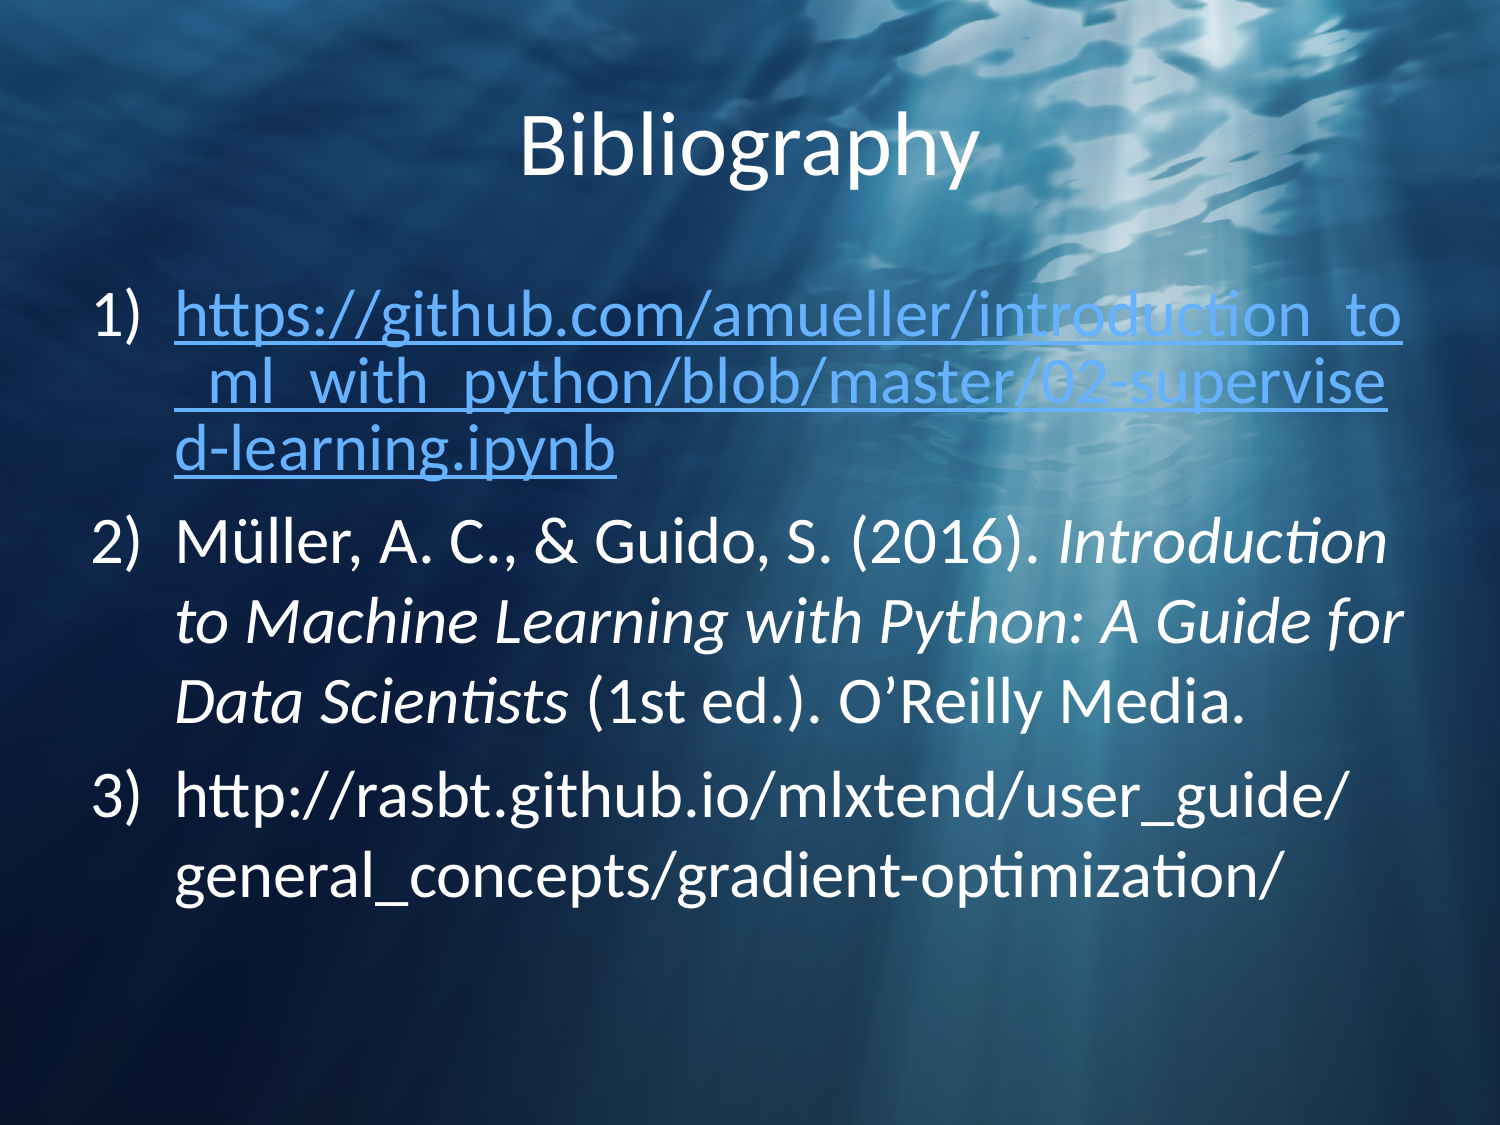

# Bibliography
https://github.com/amueller/introduction_to_ml_with_python/blob/master/02-supervised-learning.ipynb
Müller, A. C., & Guido, S. (2016). Introduction to Machine Learning with Python: A Guide for Data Scientists (1st ed.). O’Reilly Media.
http://rasbt.github.io/mlxtend/user_guide/general_concepts/gradient-optimization/